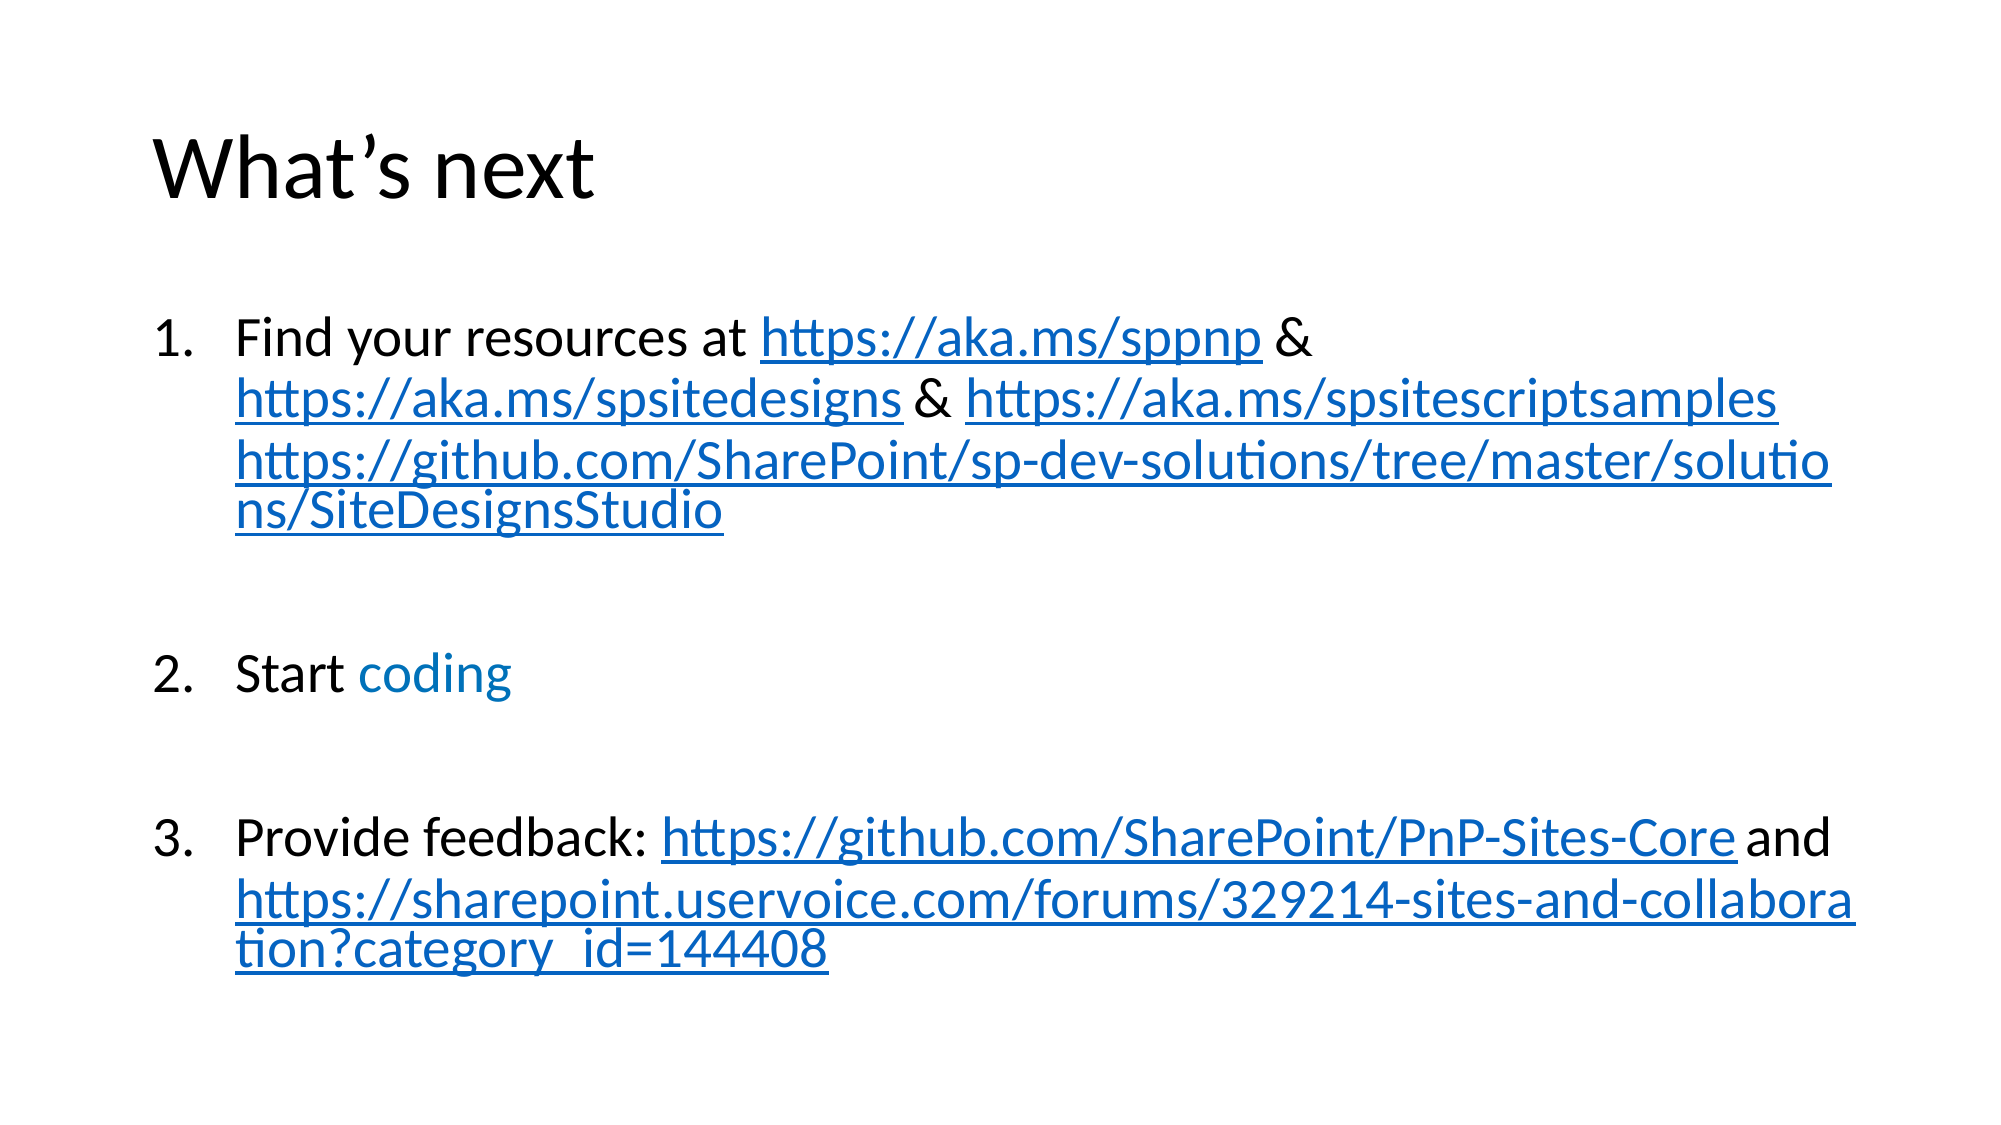

# What’s next
Find your resources at https://aka.ms/sppnp & https://aka.ms/spsitedesigns & https://aka.ms/spsitescriptsamples  https://github.com/SharePoint/sp-dev-solutions/tree/master/solutions/SiteDesignsStudio

Start coding

Provide feedback: https://github.com/SharePoint/PnP-Sites-Core and  https://sharepoint.uservoice.com/forums/329214-sites-and-collaboration?category_id=144408